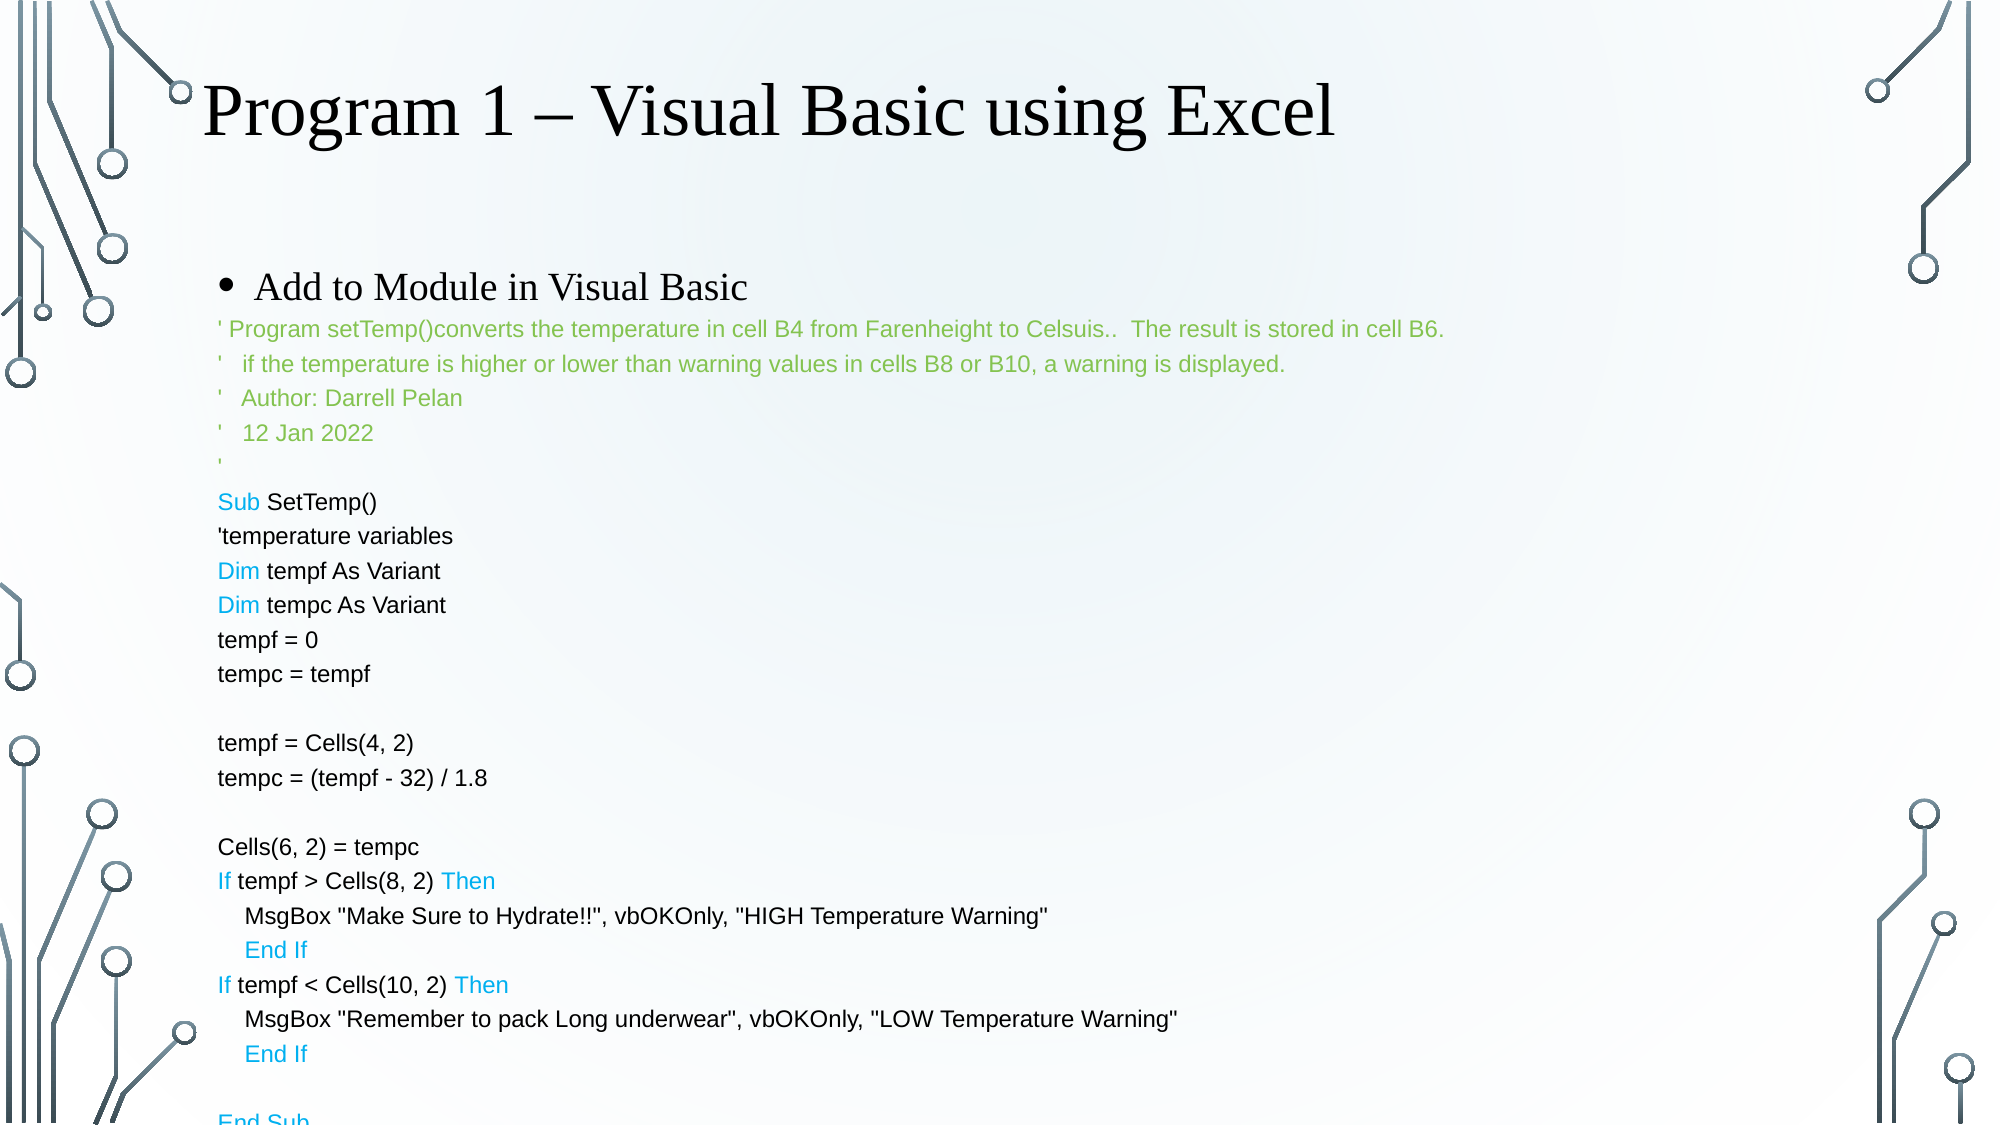

# Program 1 – Visual Basic using Excel
Add to Module in Visual Basic
' Program setTemp()converts the temperature in cell B4 from Farenheight to Celsuis..  The result is stored in cell B6.
'   if the temperature is higher or lower than warning values in cells B8 or B10, a warning is displayed.
'   Author: Darrell Pelan
'   12 Jan 2022
'
Sub SetTemp()
'temperature variables
Dim tempf As Variant
Dim tempc As Variant
tempf = 0
tempc = tempf

tempf = Cells(4, 2)
tempc = (tempf - 32) / 1.8

Cells(6, 2) = tempc
If tempf > Cells(8, 2) Then
    MsgBox "Make Sure to Hydrate!!", vbOKOnly, "HIGH Temperature Warning"
    End If
If tempf < Cells(10, 2) Then
    MsgBox "Remember to pack Long underwear", vbOKOnly, "LOW Temperature Warning"
    End If

End Sub